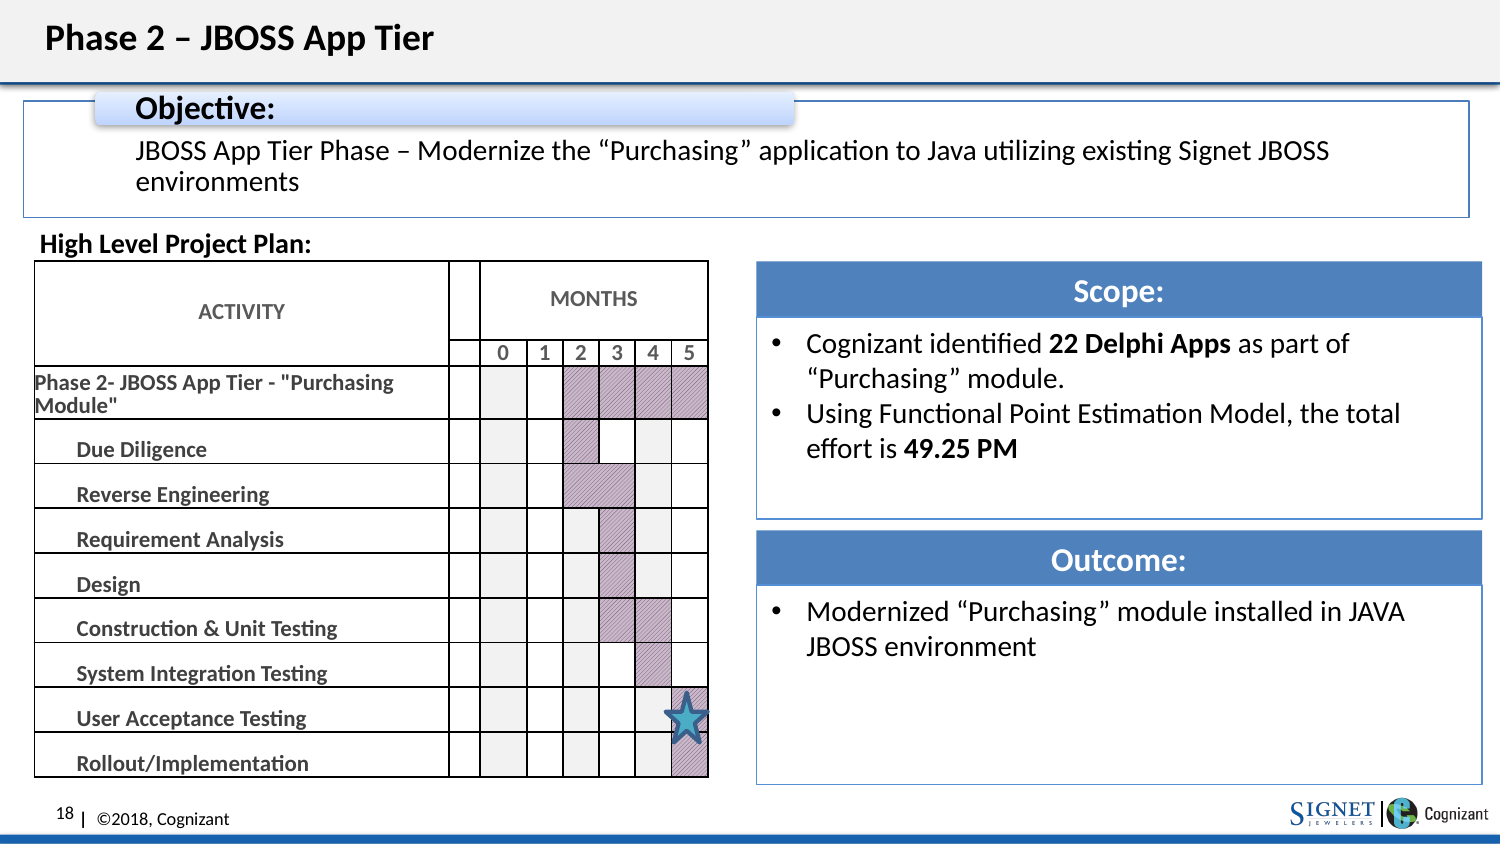

Phase 2 – JBOSS App Tier

Objective:

JBOSS App Tier Phase – Modernize the “Purchasing” application to Java utilizing existing Signet JBOSS environments
High Level Project Plan:
| ACTIVITY |  | MONTHS |  |  |  |  |  |
| --- | --- | --- | --- | --- | --- | --- | --- |
|  |  | 0 | 1 | 2 | 3 | 4 | 5 |
| Phase 2- JBOSS App Tier - "Purchasing Module" |  |  |  |  |  |  |  |
| Due Diligence |  |  |  |  |  |  |  |
| Reverse Engineering |  |  |  |  |  |  |  |
| Requirement Analysis |  |  |  |  |  |  |  |
| Design |  |  |  |  |  |  |  |
| Construction & Unit Testing |  |  |  |  |  |  |  |
| System Integration Testing |  |  |  |  |  |  |  |
| User Acceptance Testing |  |  |  |  |  |  |  |
| Rollout/Implementation |  |  |  |  |  |  |  |
Scope:

Cognizant identified 22 Delphi Apps as part of “Purchasing” module.
Using Functional Point Estimation Model, the total effort is 49.25 PM
Outcome:

Modernized “Purchasing” module installed in JAVA JBOSS environment